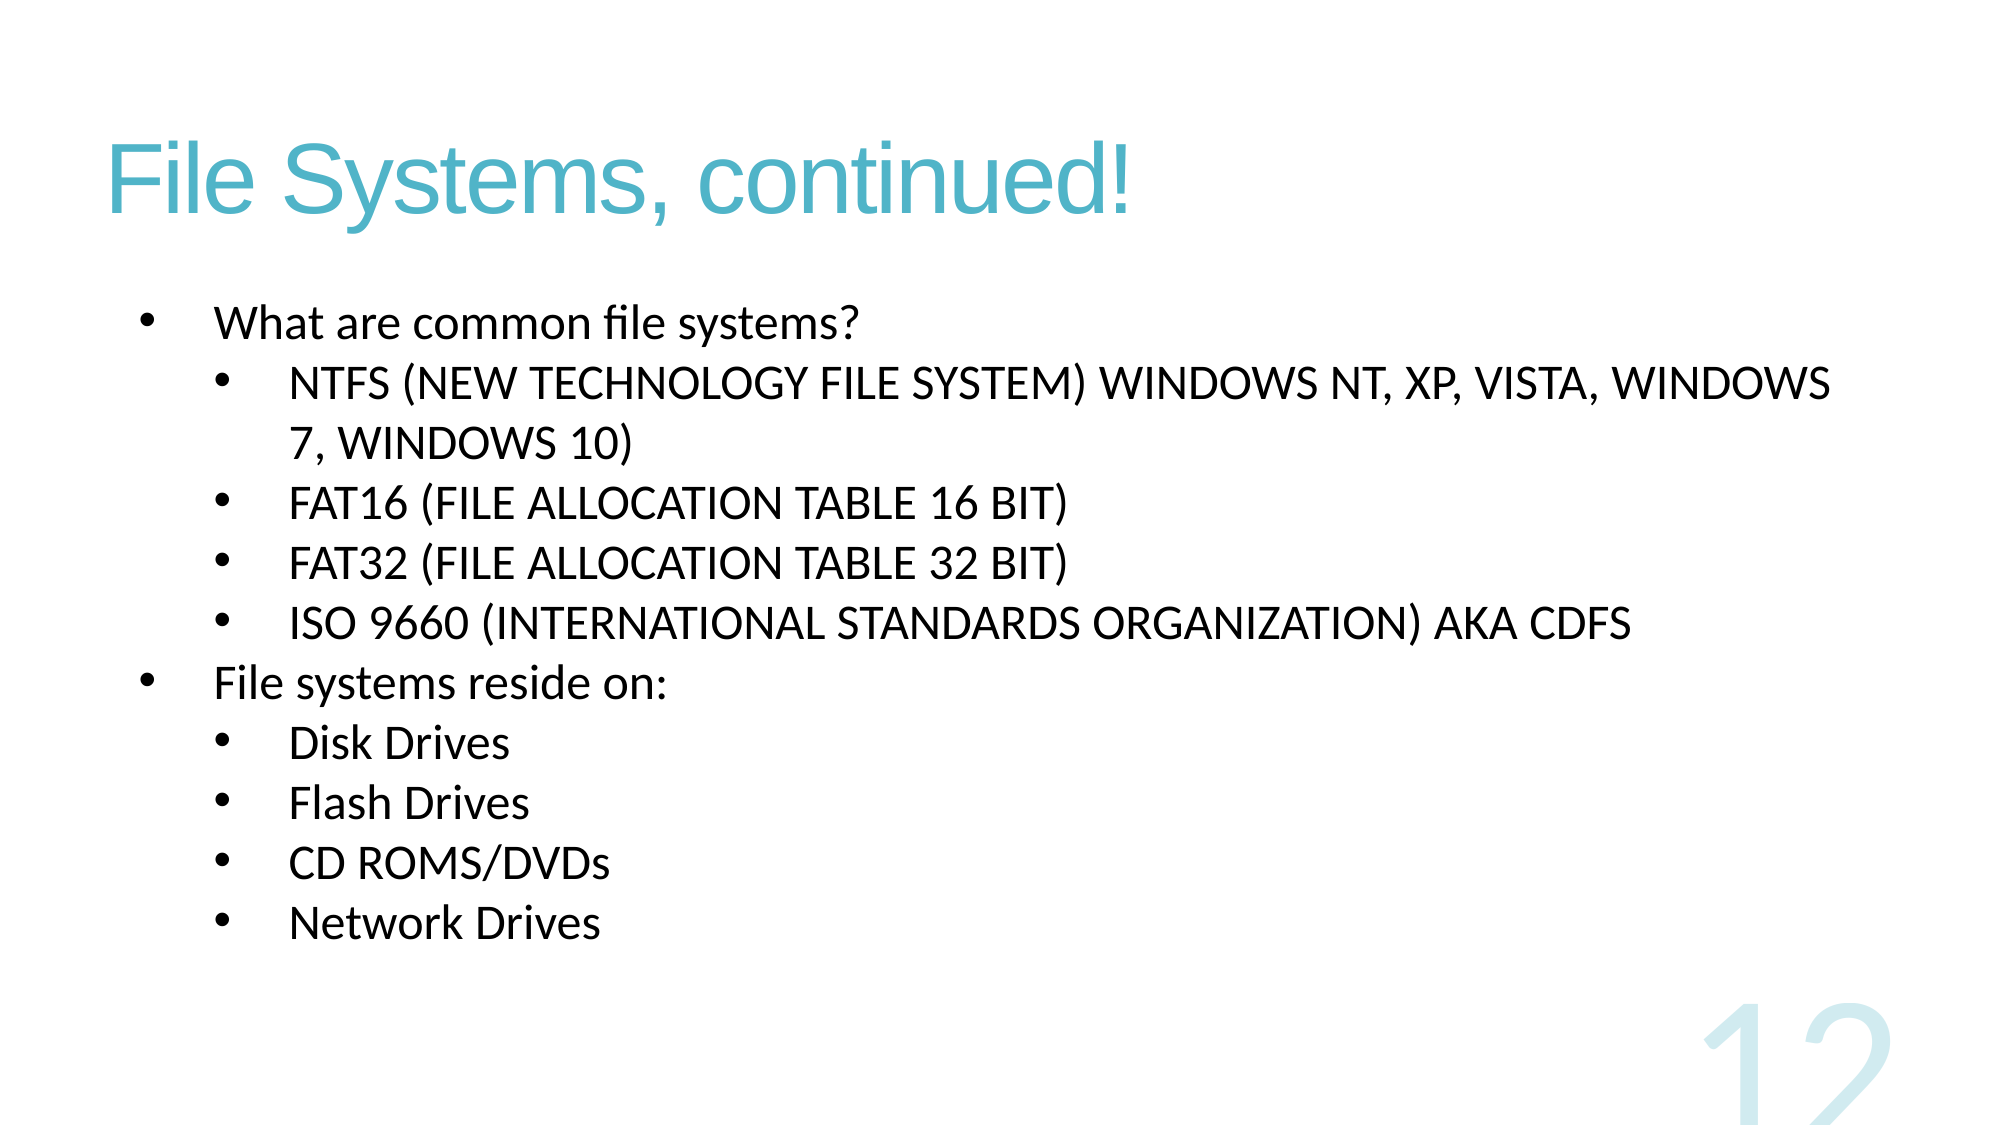

# File Systems, continued!
What are common file systems?
NTFS (NEW TECHNOLOGY FILE SYSTEM) WINDOWS NT, XP, VISTA, WINDOWS 7, WINDOWS 10)
FAT16 (FILE ALLOCATION TABLE 16 BIT)
FAT32 (FILE ALLOCATION TABLE 32 BIT)
ISO 9660 (INTERNATIONAL STANDARDS ORGANIZATION) AKA CDFS
File systems reside on:
Disk Drives
Flash Drives
CD ROMS/DVDs
Network Drives

12